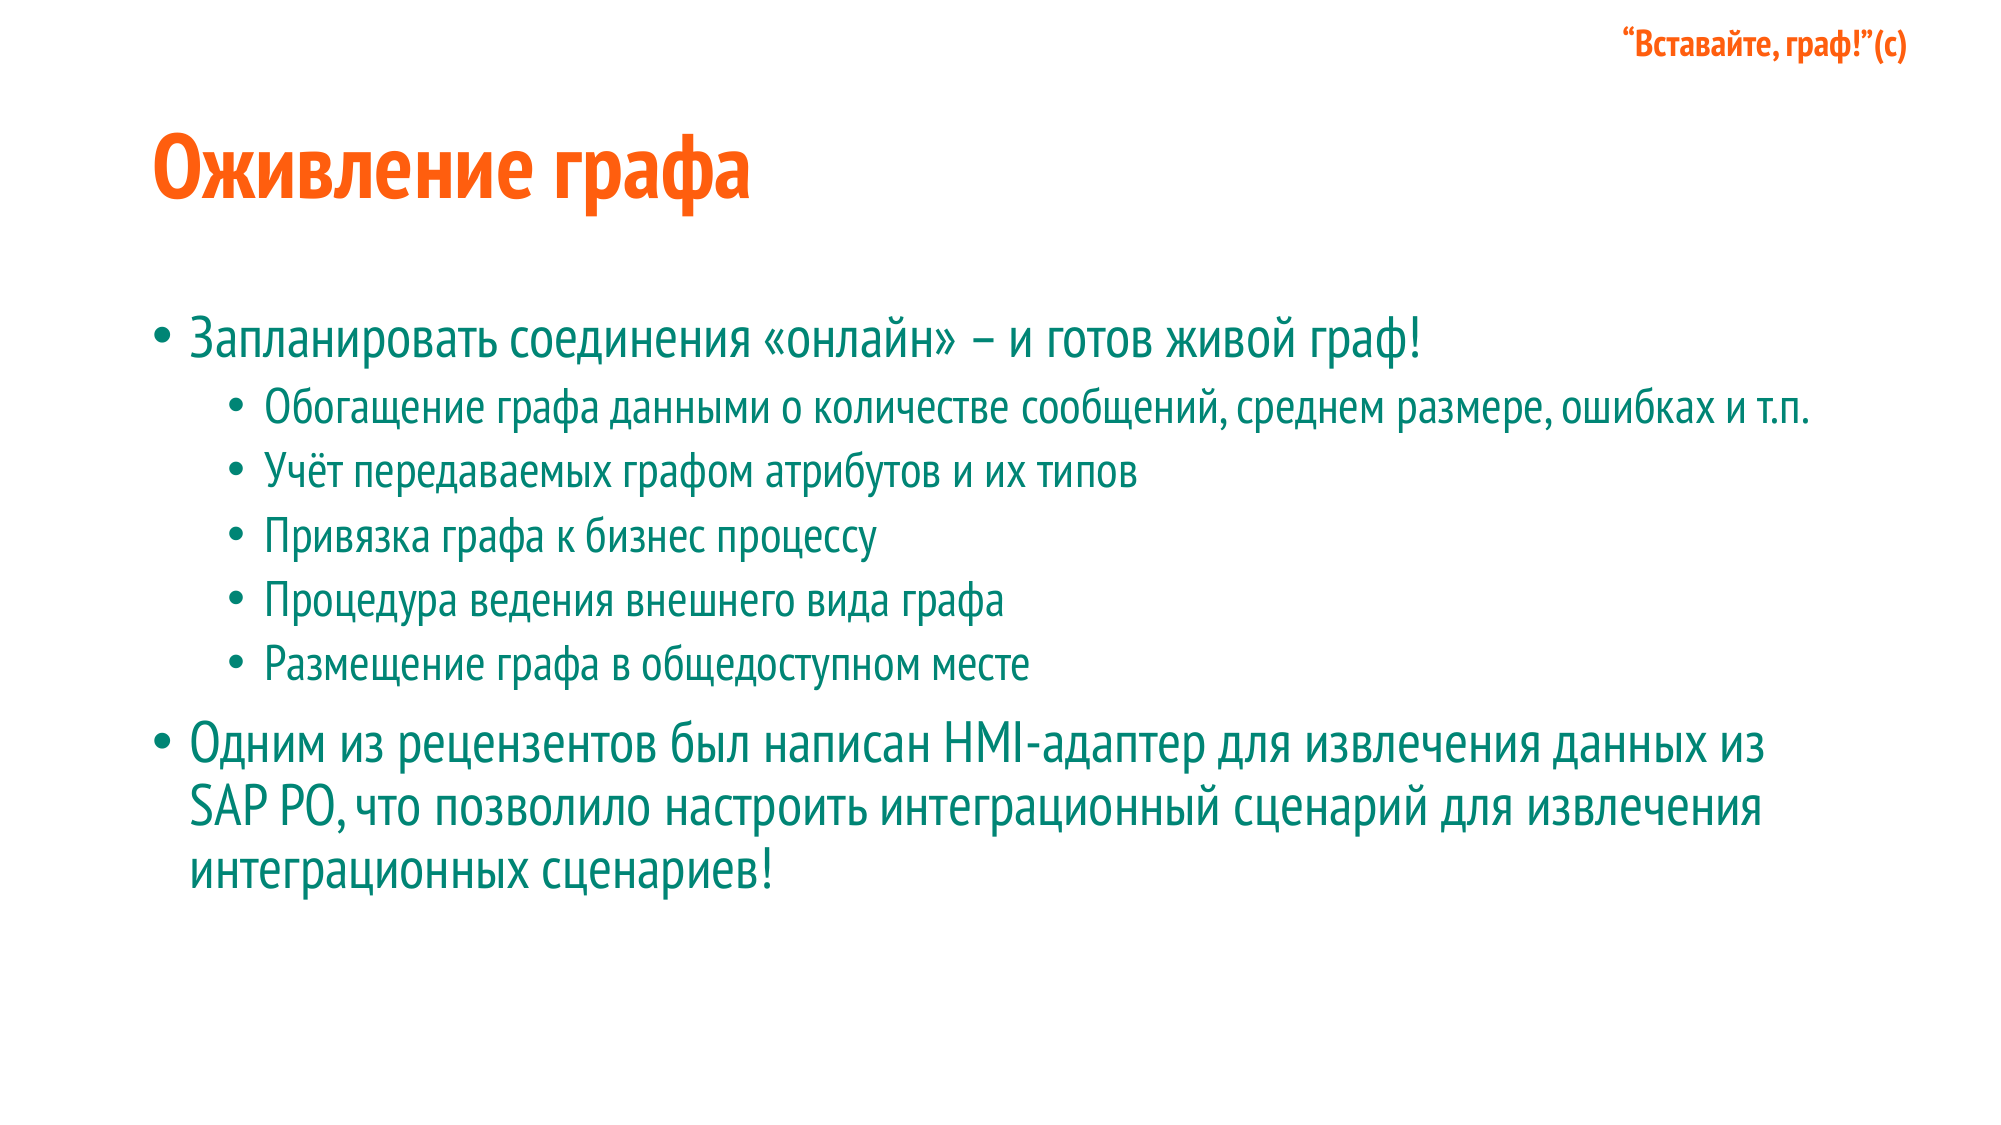

“Вставайте, граф!”(с)
# Оживление графа
Запланировать соединения «онлайн» – и готов живой граф!
Обогащение графа данными о количестве сообщений, среднем размере, ошибках и т.п.
Учёт передаваемых графом атрибутов и их типов
Привязка графа к бизнес процессу
Процедура ведения внешнего вида графа
Размещение графа в общедоступном месте
Одним из рецензентов был написан HMI-адаптер для извлечения данных из SAP PO, что позволило настроить интеграционный сценарий для извлечения интеграционных сценариев!